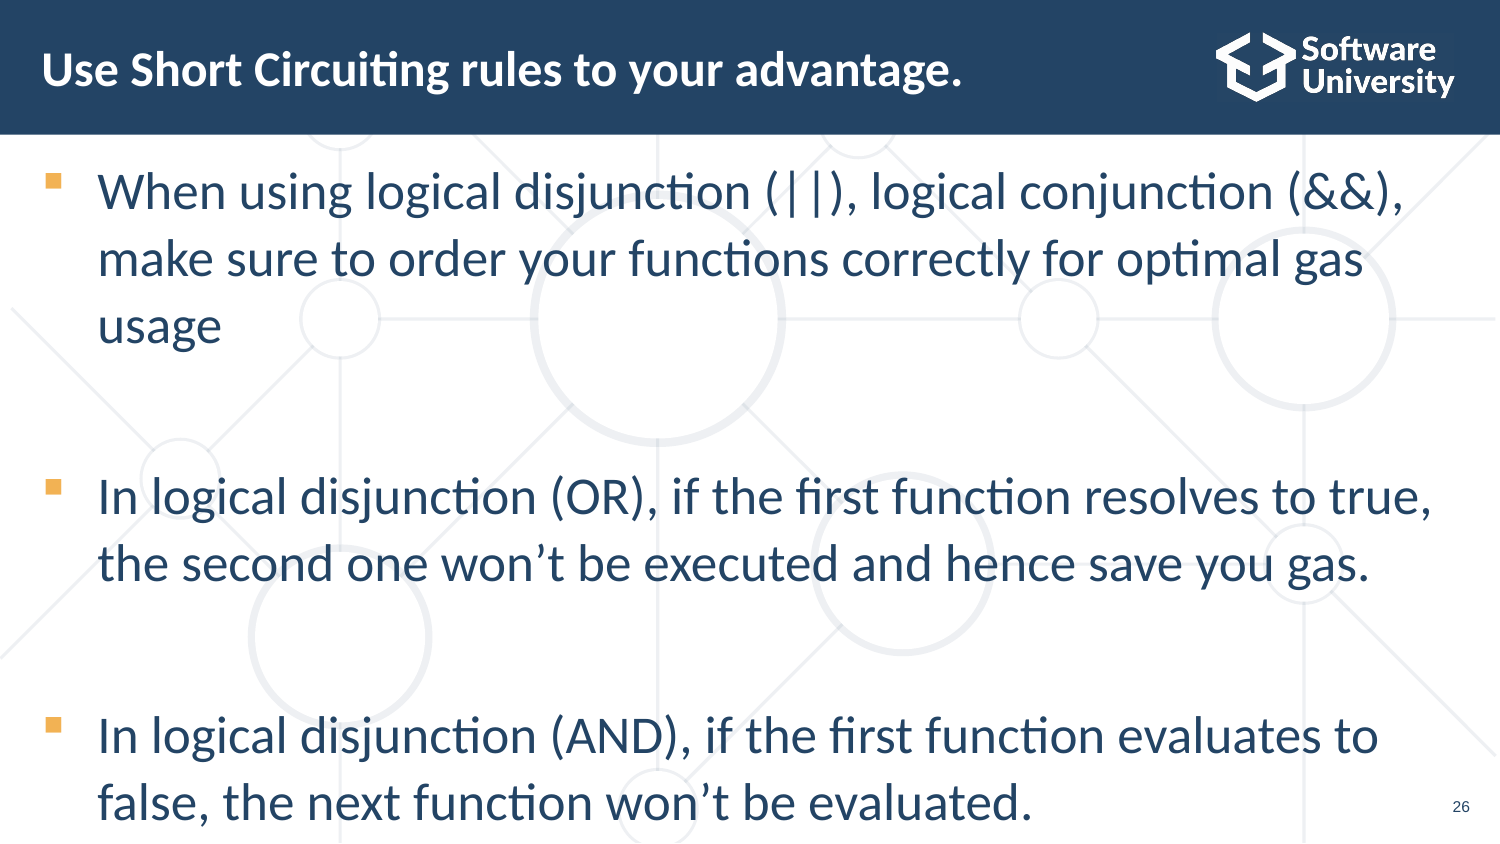

# Use Short Circuiting rules to your advantage.
When using logical disjunction (||), logical conjunction (&&), make sure to order your functions correctly for optimal gas usage

In logical disjunction (OR), if the first function resolves to true, the second one won’t be executed and hence save you gas.

In logical disjunction (AND), if the first function evaluates to false, the next function won’t be evaluated.
26